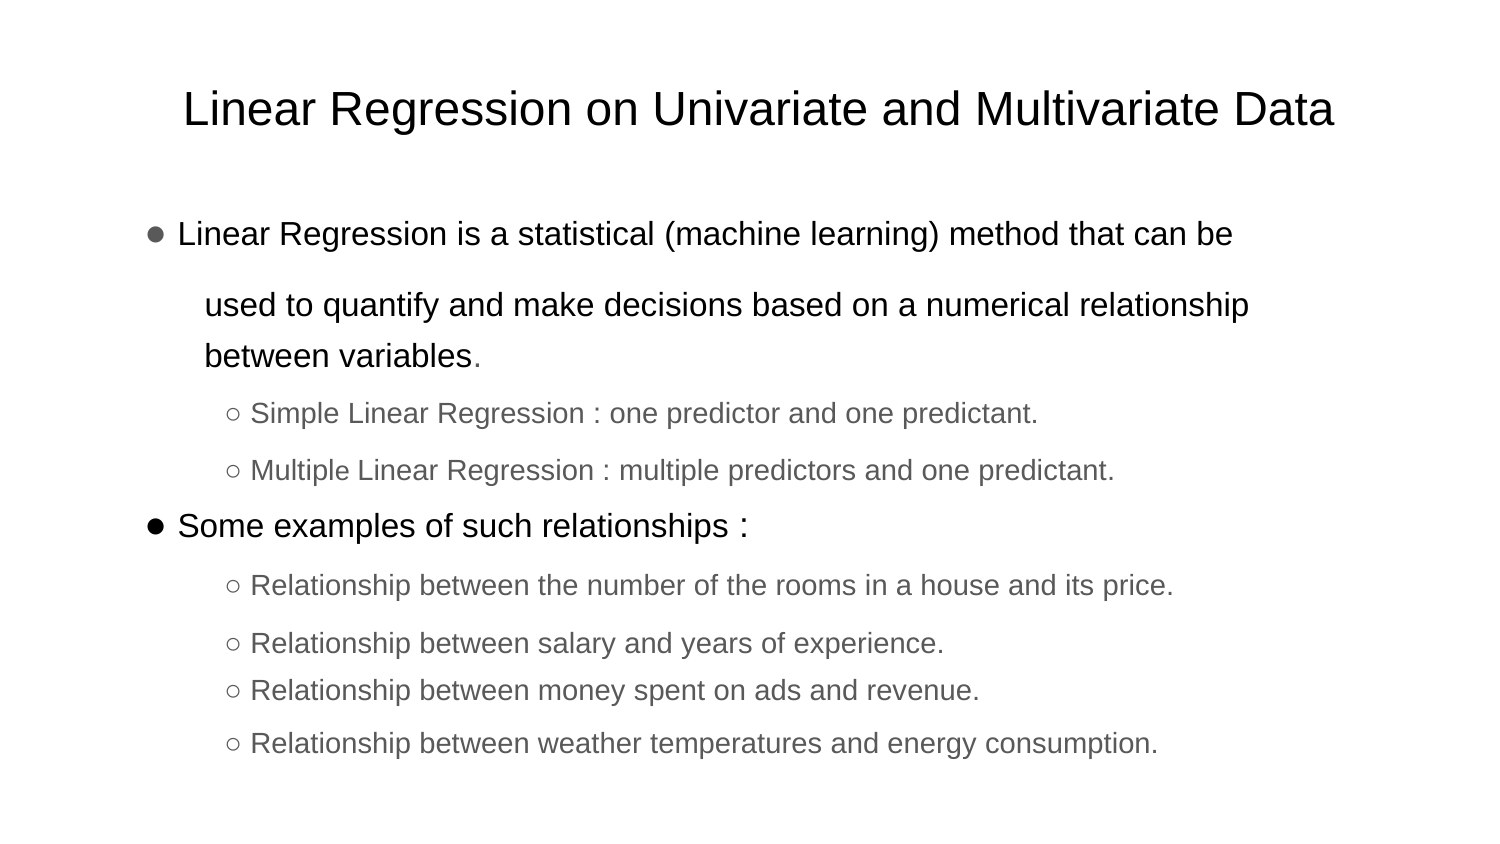

Linear Regression on Univariate and Multivariate Data
● Linear Regression is a statistical (machine learning) method that can be
used to quantify and make decisions based on a numerical relationship
between variables.
○ Simple Linear Regression : one predictor and one predictant.
○ Multiple Linear Regression : multiple predictors and one predictant.
● Some examples of such relationships :
○ Relationship between the number of the rooms in a house and its price.
○ Relationship between salary and years of experience.
○ Relationship between money spent on ads and revenue.
○ Relationship between weather temperatures and energy consumption.